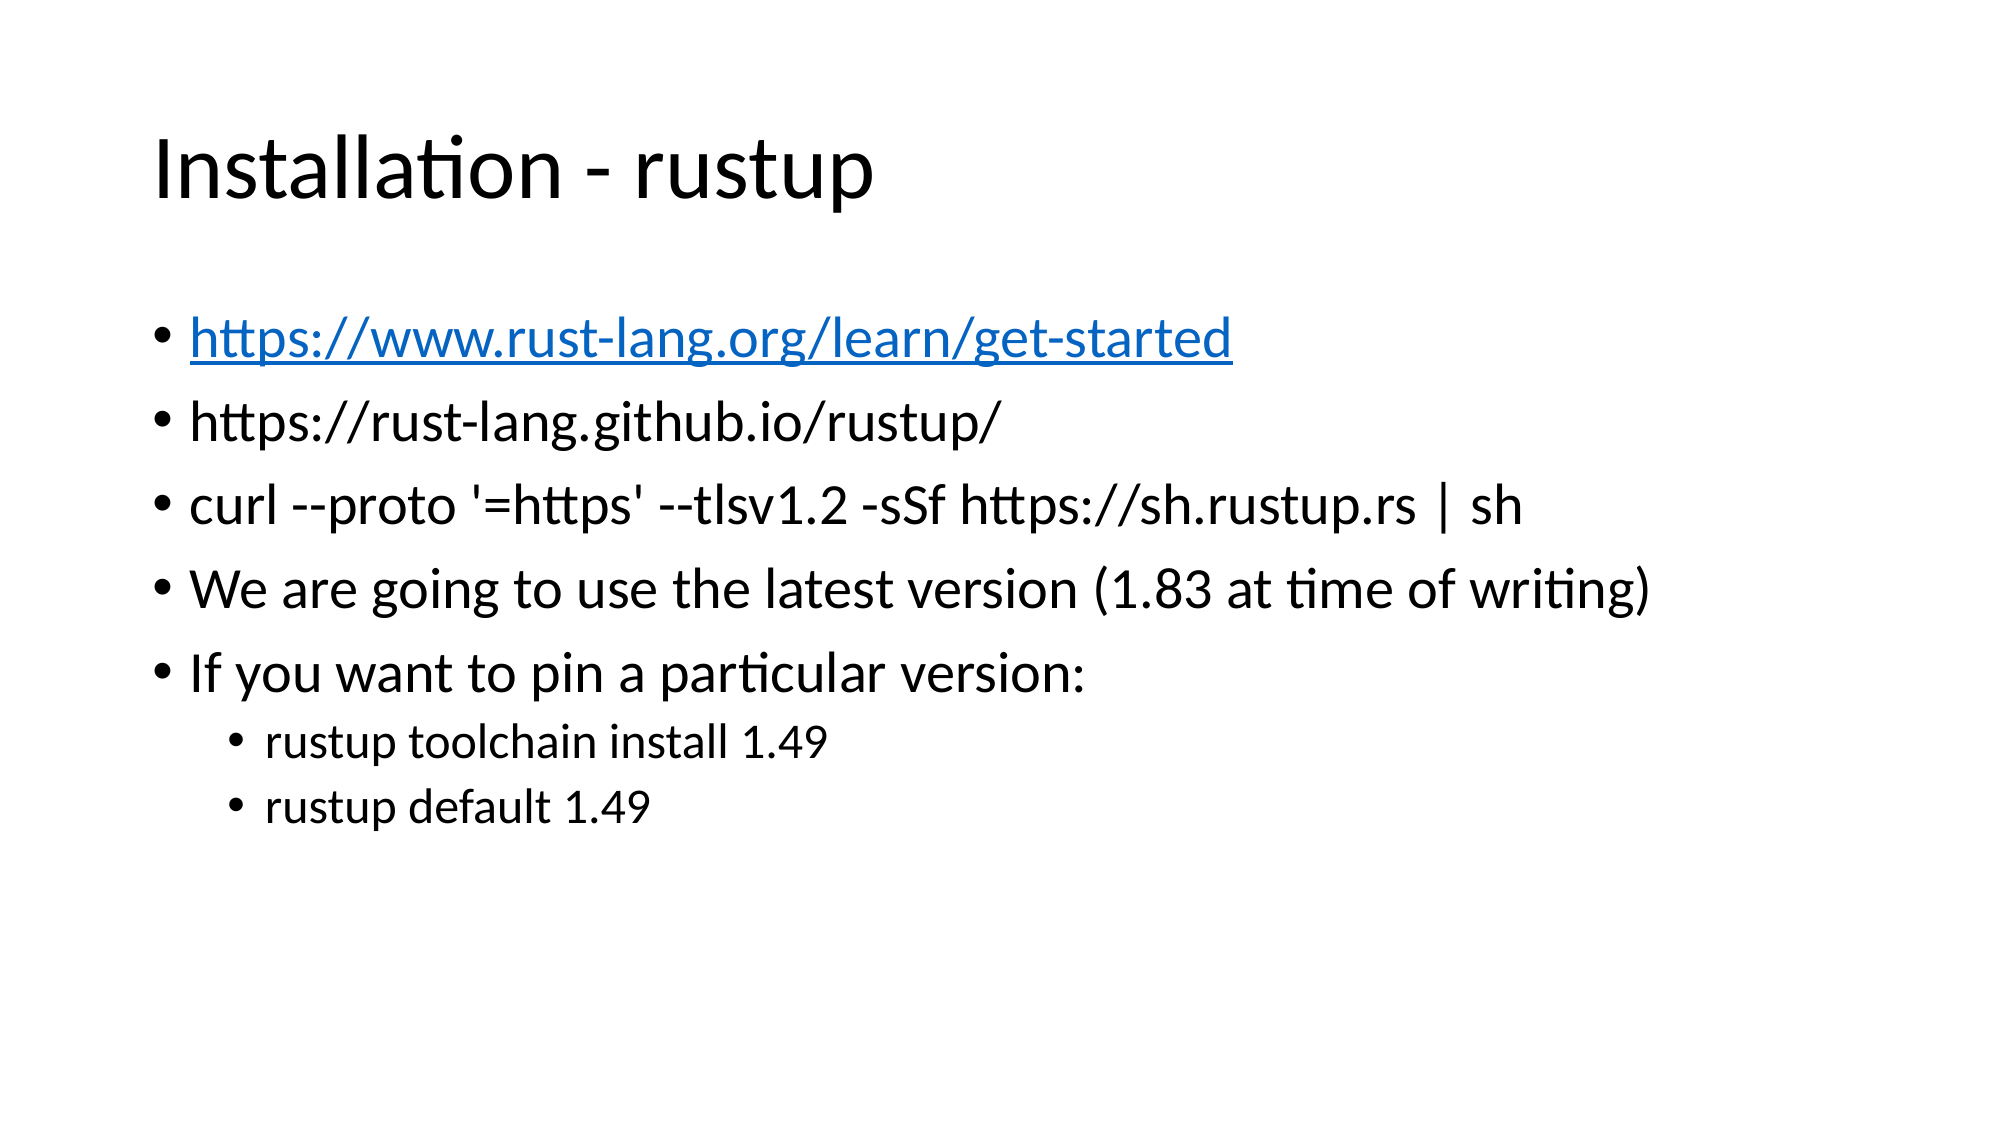

# Installation - rustup
https://www.rust-lang.org/learn/get-started
https://rust-lang.github.io/rustup/
curl --proto '=https' --tlsv1.2 -sSf https://sh.rustup.rs | sh
We are going to use the latest version (1.83 at time of writing)
If you want to pin a particular version:
rustup toolchain install 1.49
rustup default 1.49